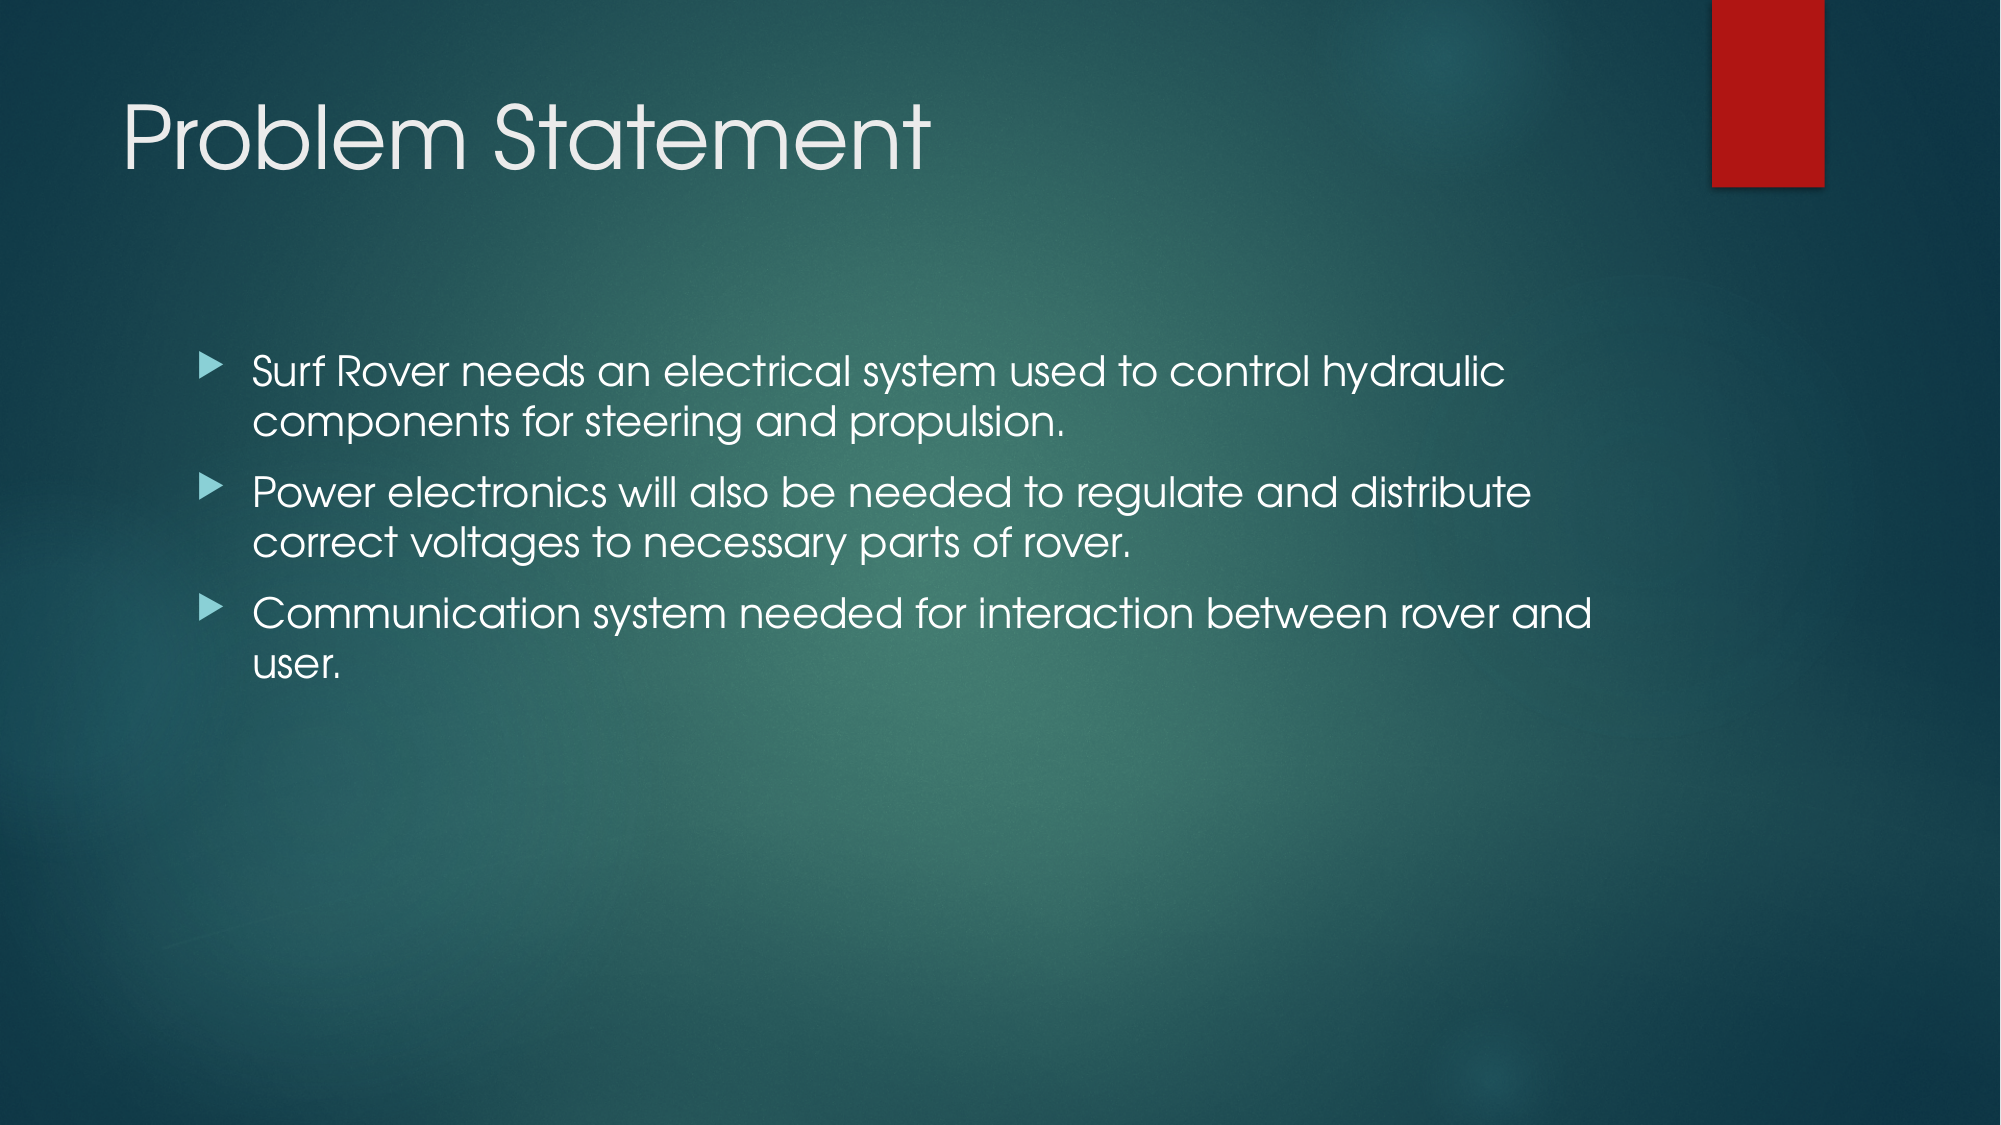

# Problem Statement
Surf Rover needs an electrical system used to control hydraulic components for steering and propulsion.
Power electronics will also be needed to regulate and distribute correct voltages to necessary parts of rover.
Communication system needed for interaction between rover and user.